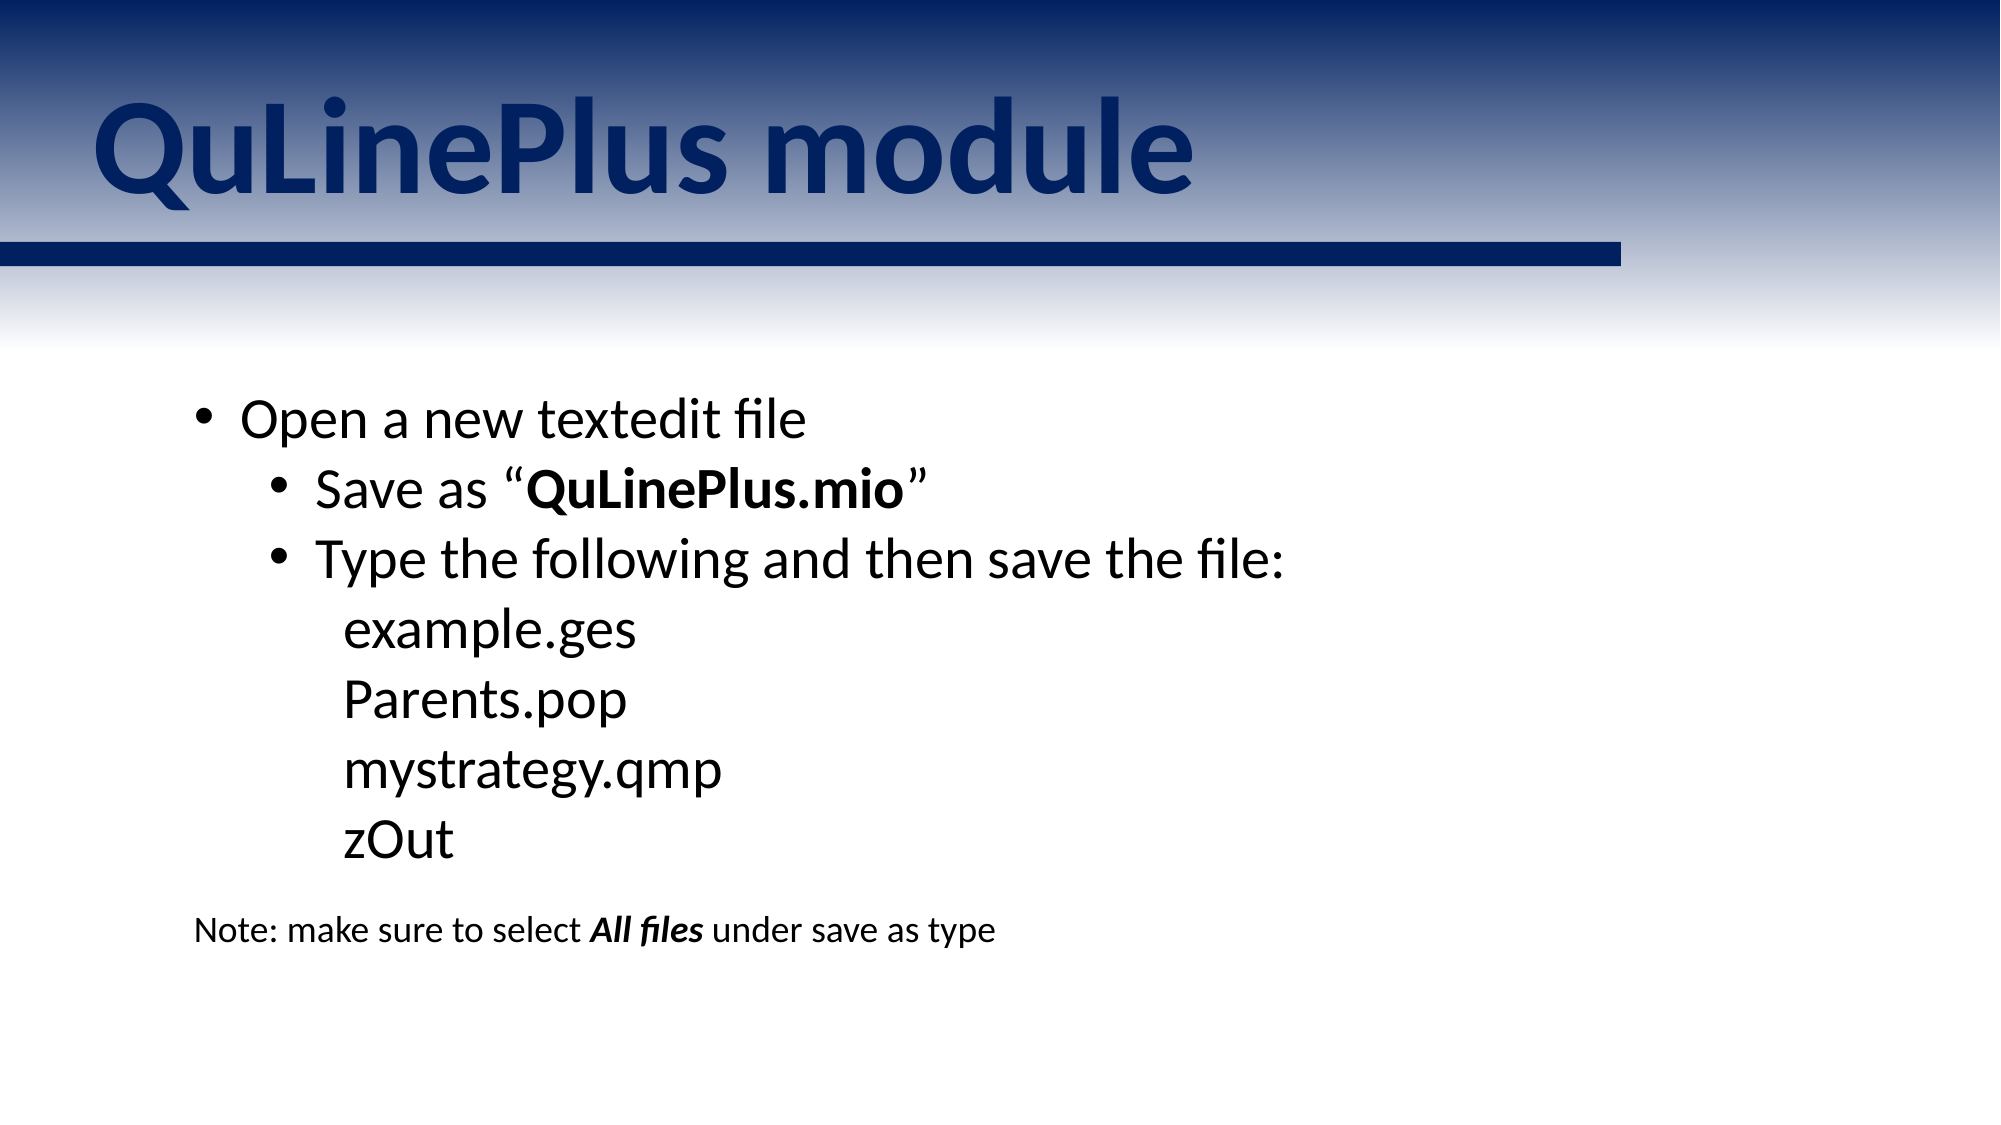

QuLinePlus module

Open a new textedit file
Save as “QuLinePlus.mio”
Type the following and then save the file:
example.ges
Parents.pop
mystrategy.qmp
zOut
Note: make sure to select All files under save as type